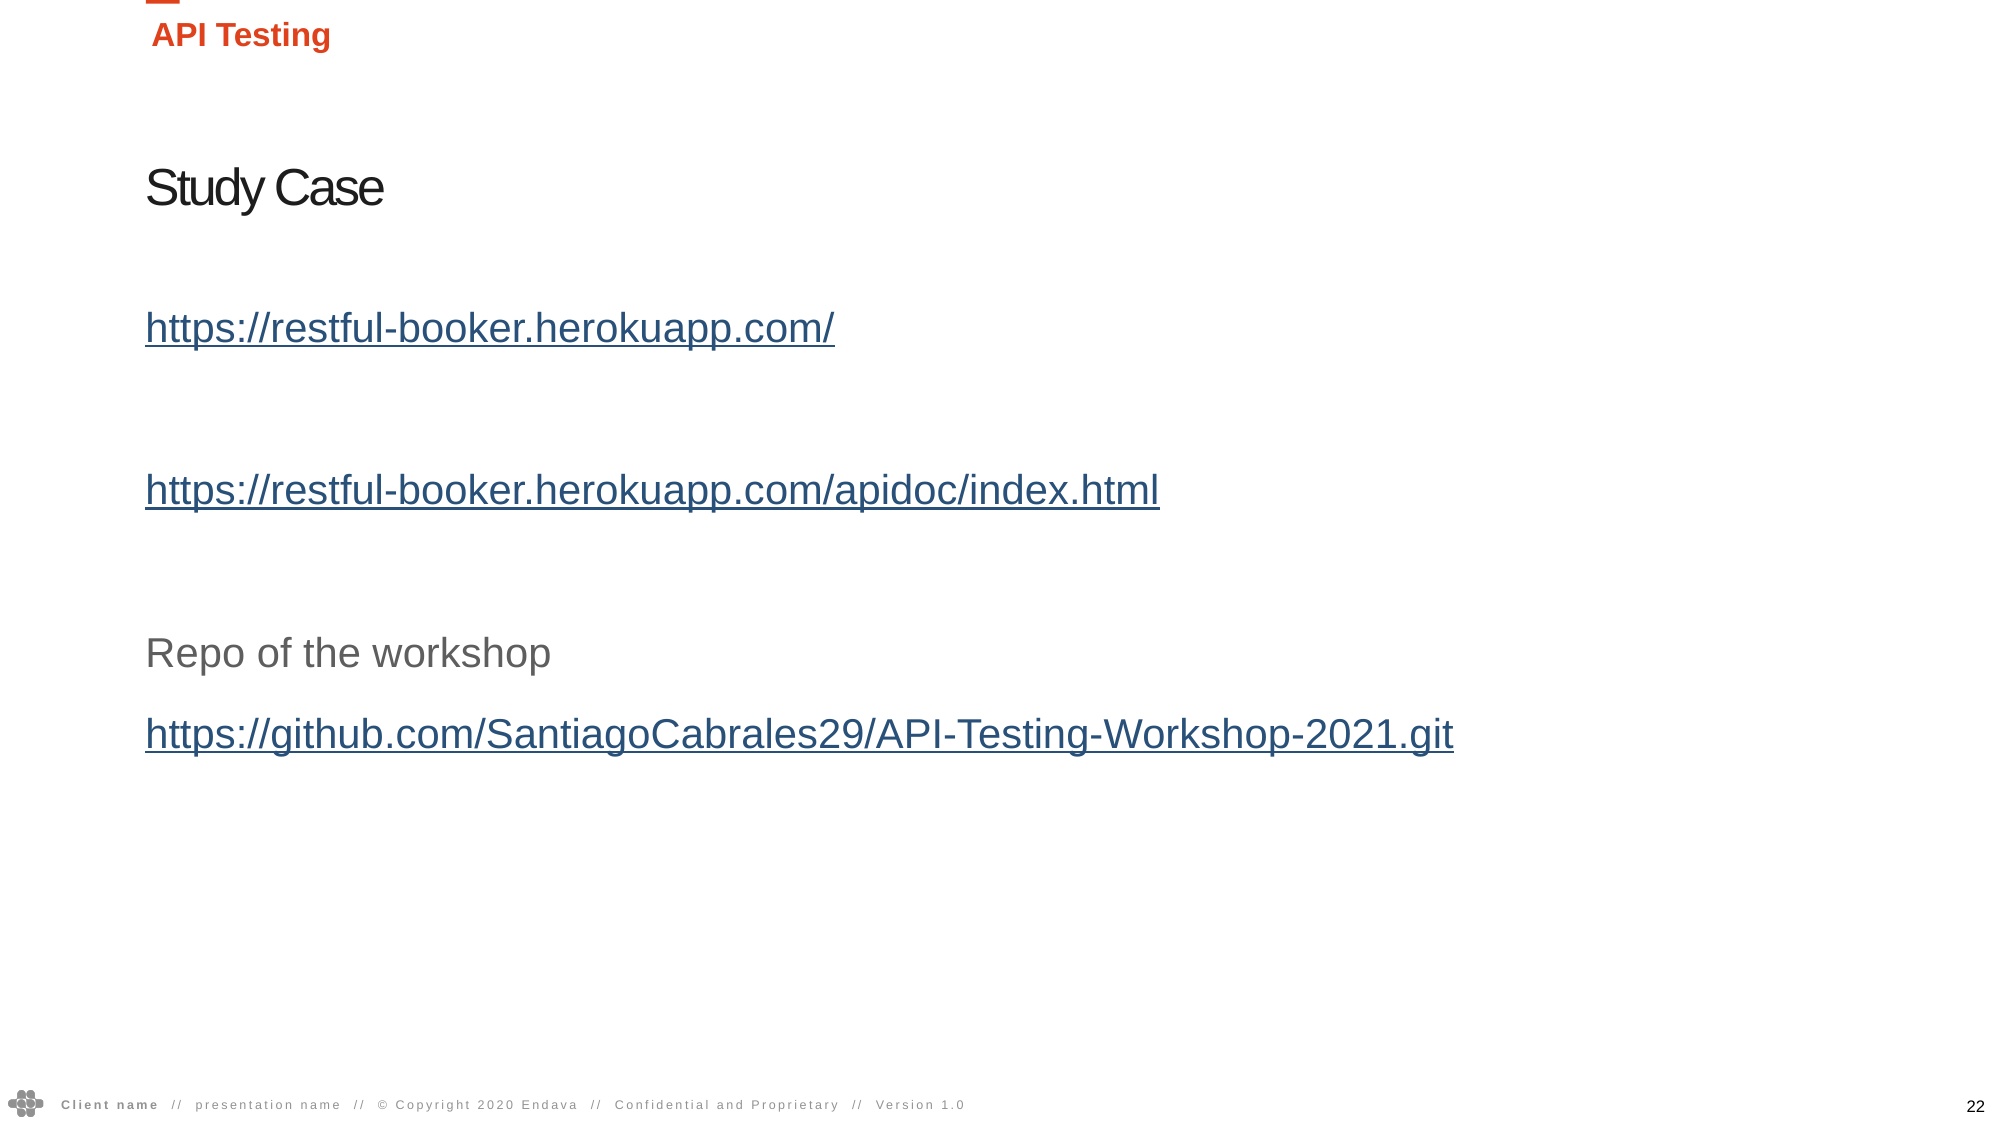

API Testing
Study Case
https://restful-booker.herokuapp.com/

https://restful-booker.herokuapp.com/apidoc/index.html

Repo of the workshop
https://github.com/SantiagoCabrales29/API-Testing-Workshop-2021.git
22